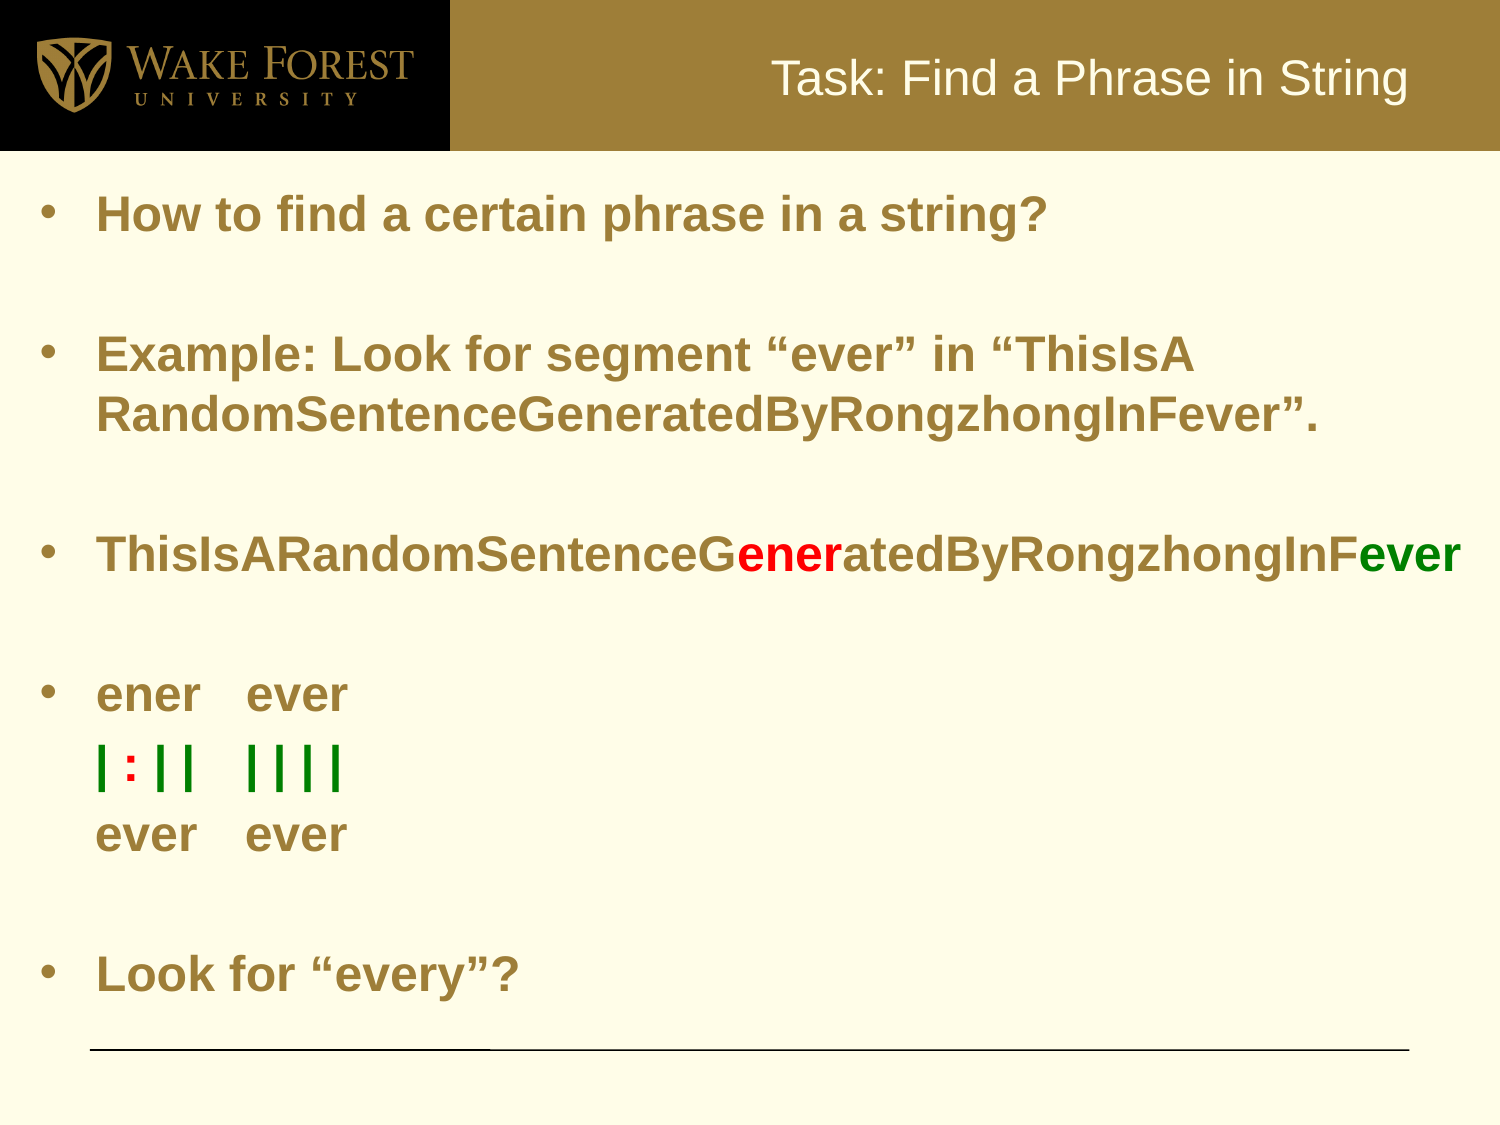

# Task: Find a Phrase in String
How to find a certain phrase in a string?

Example: Look for segment “ever” in “ThisIsA RandomSentenceGeneratedByRongzhongInFever”.

ThisIsARandomSentenceGeneratedByRongzhongInFever

ener 	ever
| : | |	| | | |
ever	ever

Look for “every”?